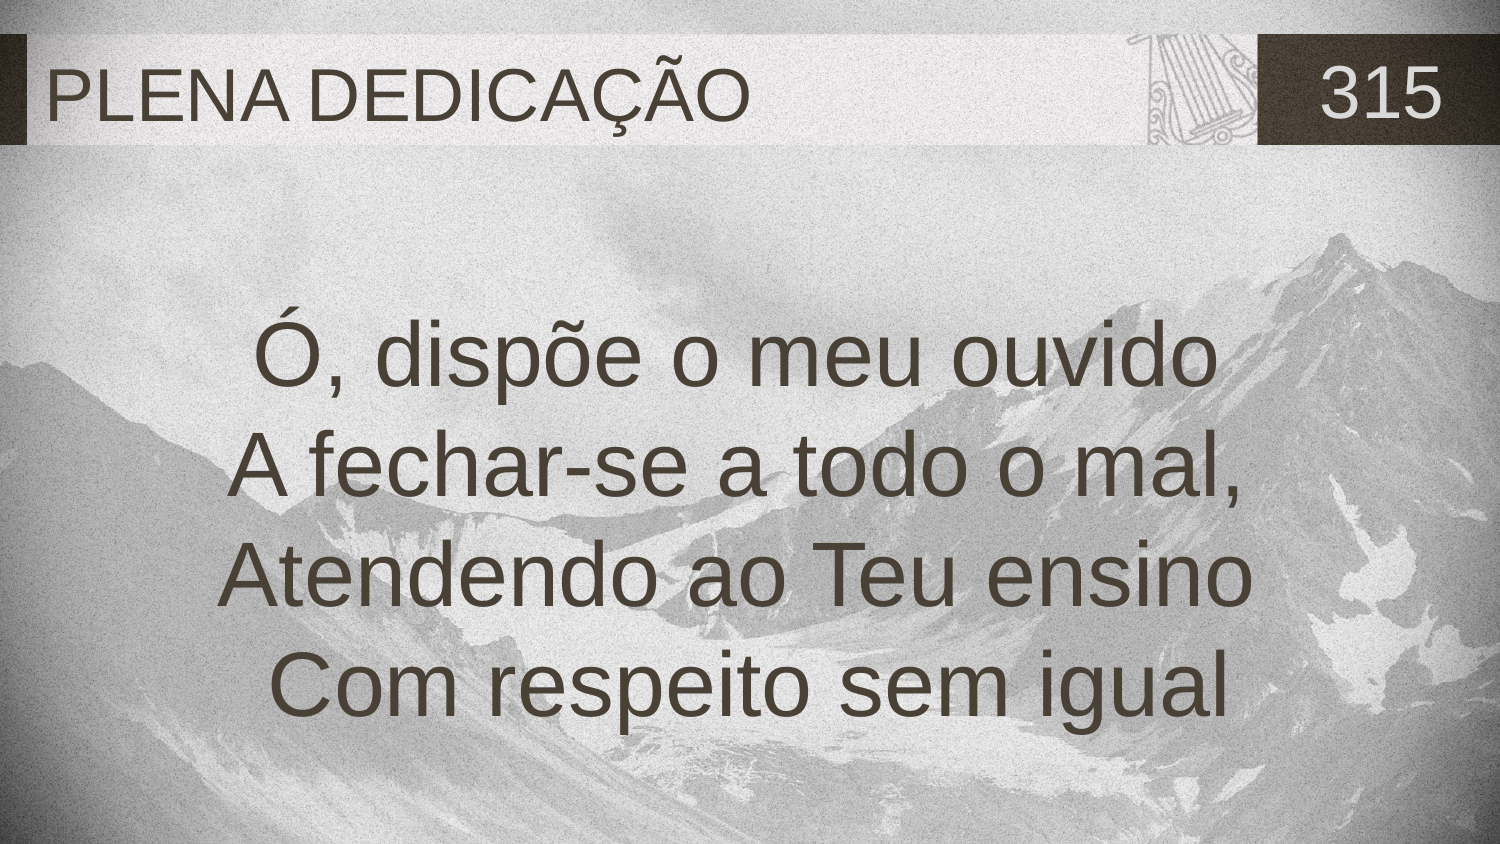

# PLENA DEDICAÇÃO
315
Ó, dispõe o meu ouvido
A fechar-se a todo o mal,
Atendendo ao Teu ensino
Com respeito sem igual